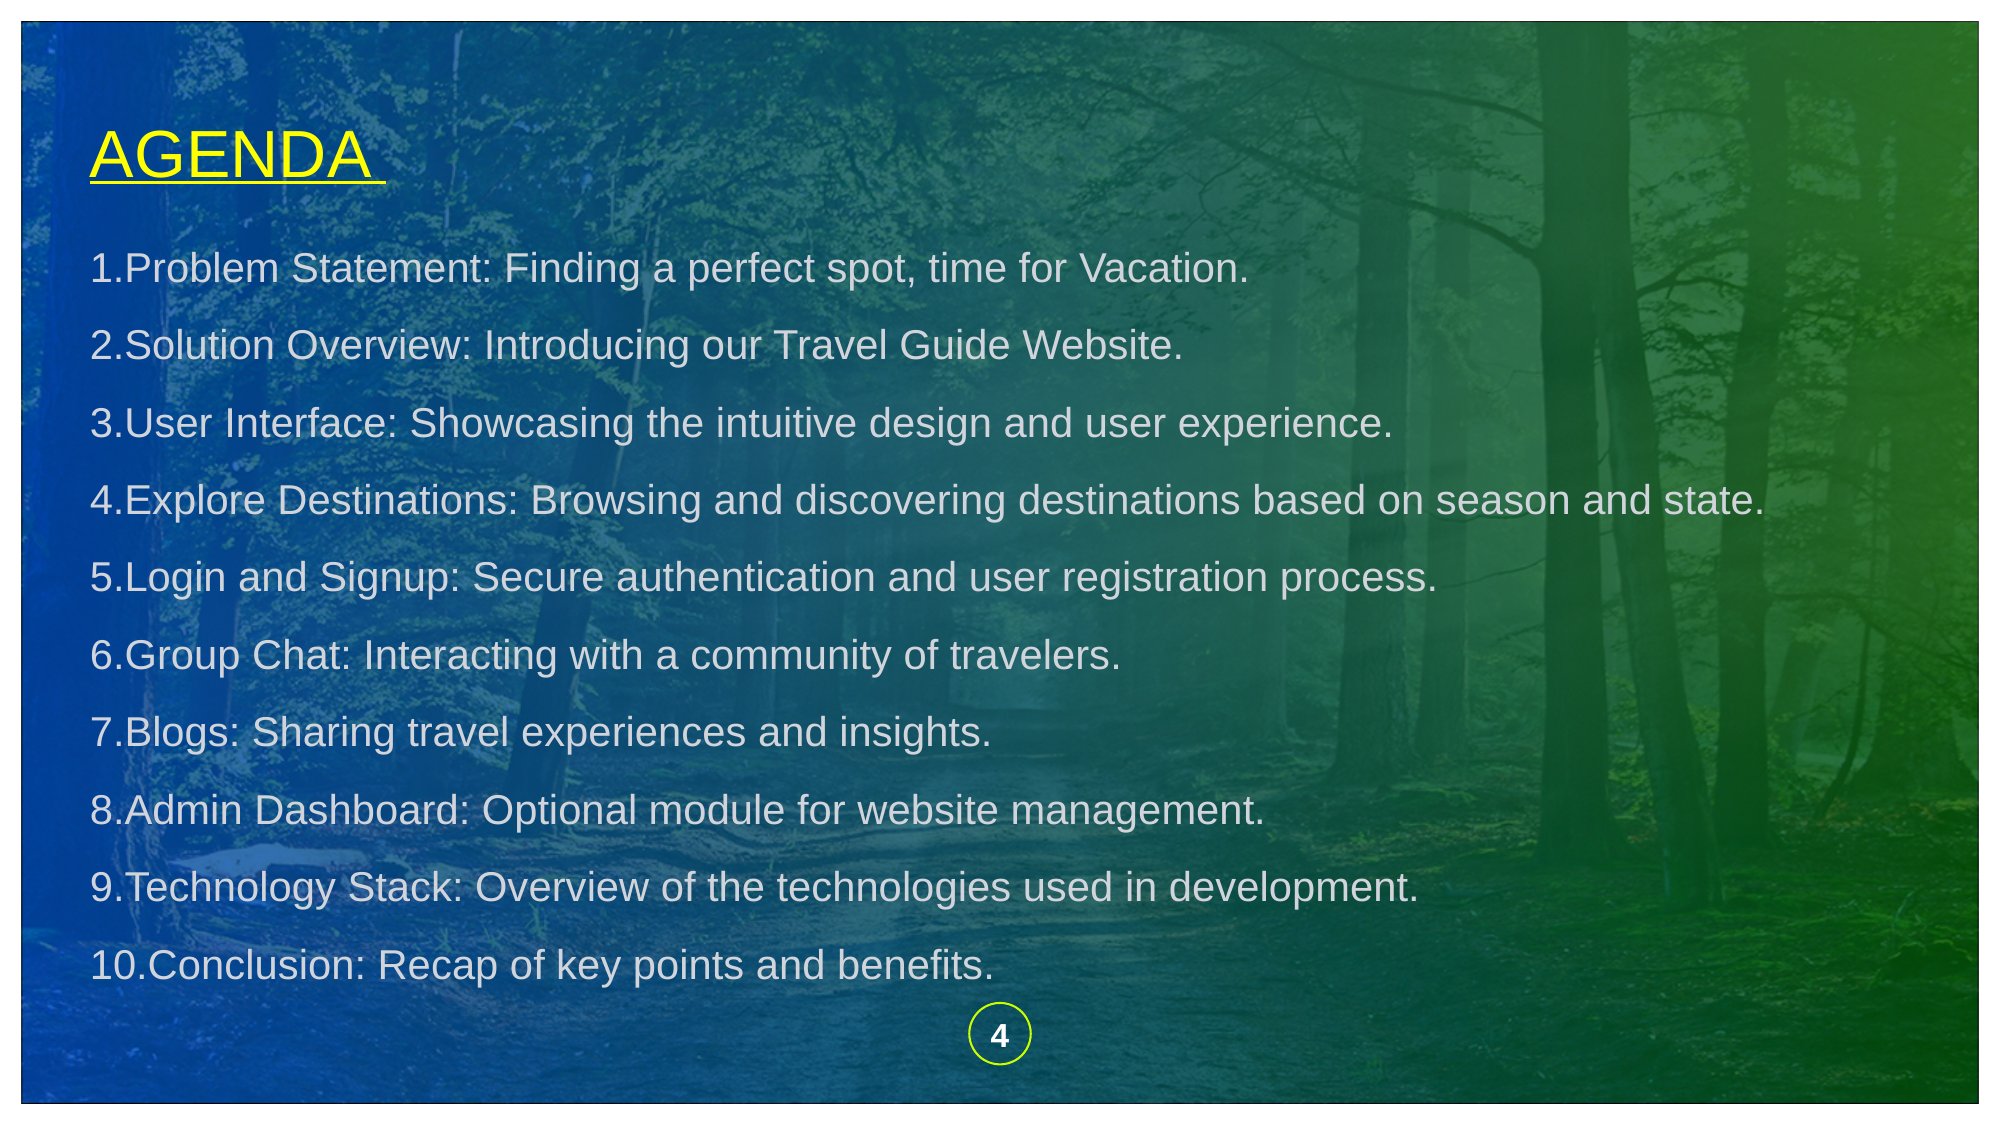

AGENDA

Problem Statement: Finding a perfect spot, time for Vacation.

Solution Overview: Introducing our Travel Guide Website.

User Interface: Showcasing the intuitive design and user experience.

Explore Destinations: Browsing and discovering destinations based on season and state.

5.Login and Signup: Secure authentication and user registration process.

6.Group Chat: Interacting with a community of travelers.

7.Blogs: Sharing travel experiences and insights.

8.Admin Dashboard: Optional module for website management.

9.Technology Stack: Overview of the technologies used in development.

10.Conclusion: Recap of key points and benefits.
4